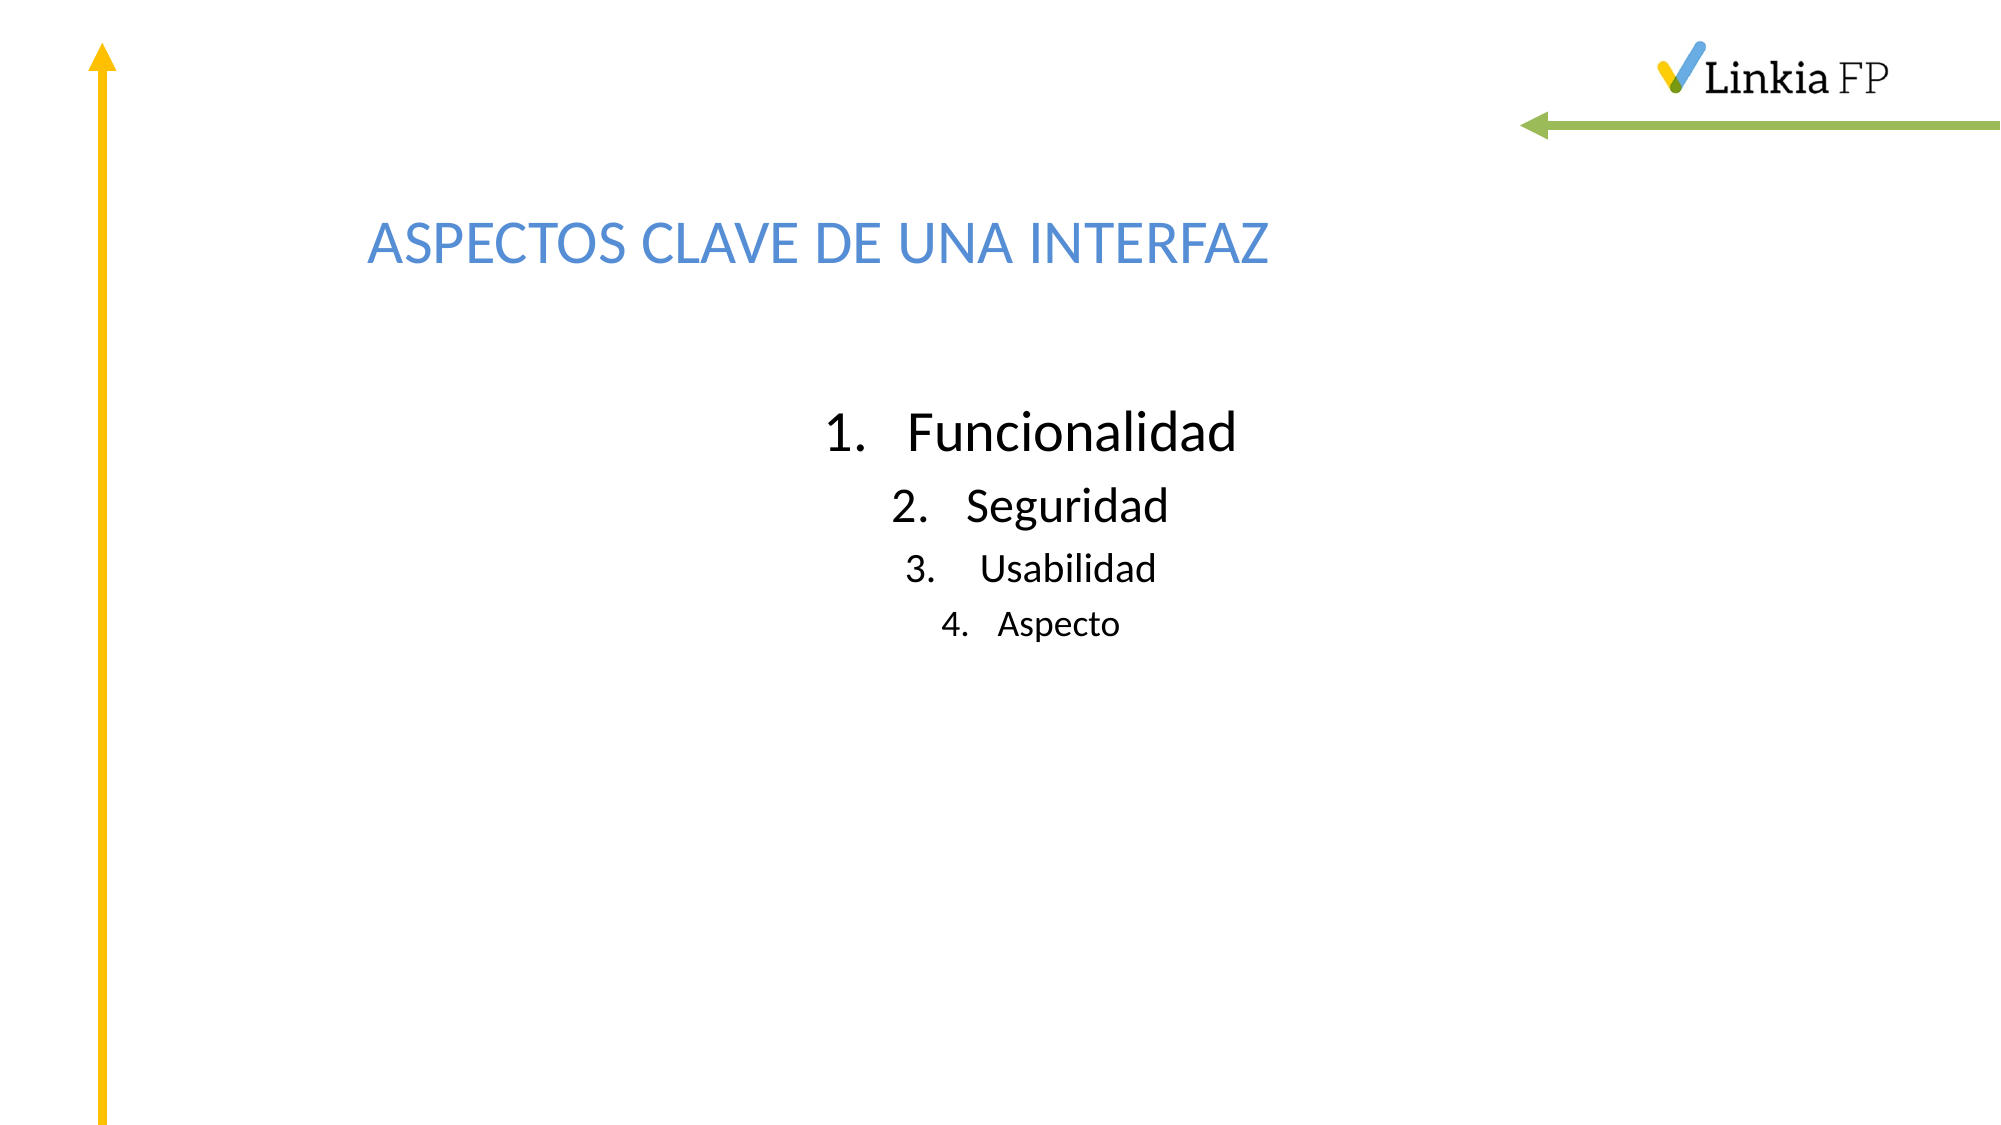

# ASPECTOS CLAVE DE UNA INTERFAZ
Funcionalidad
Seguridad
Usabilidad
Aspecto